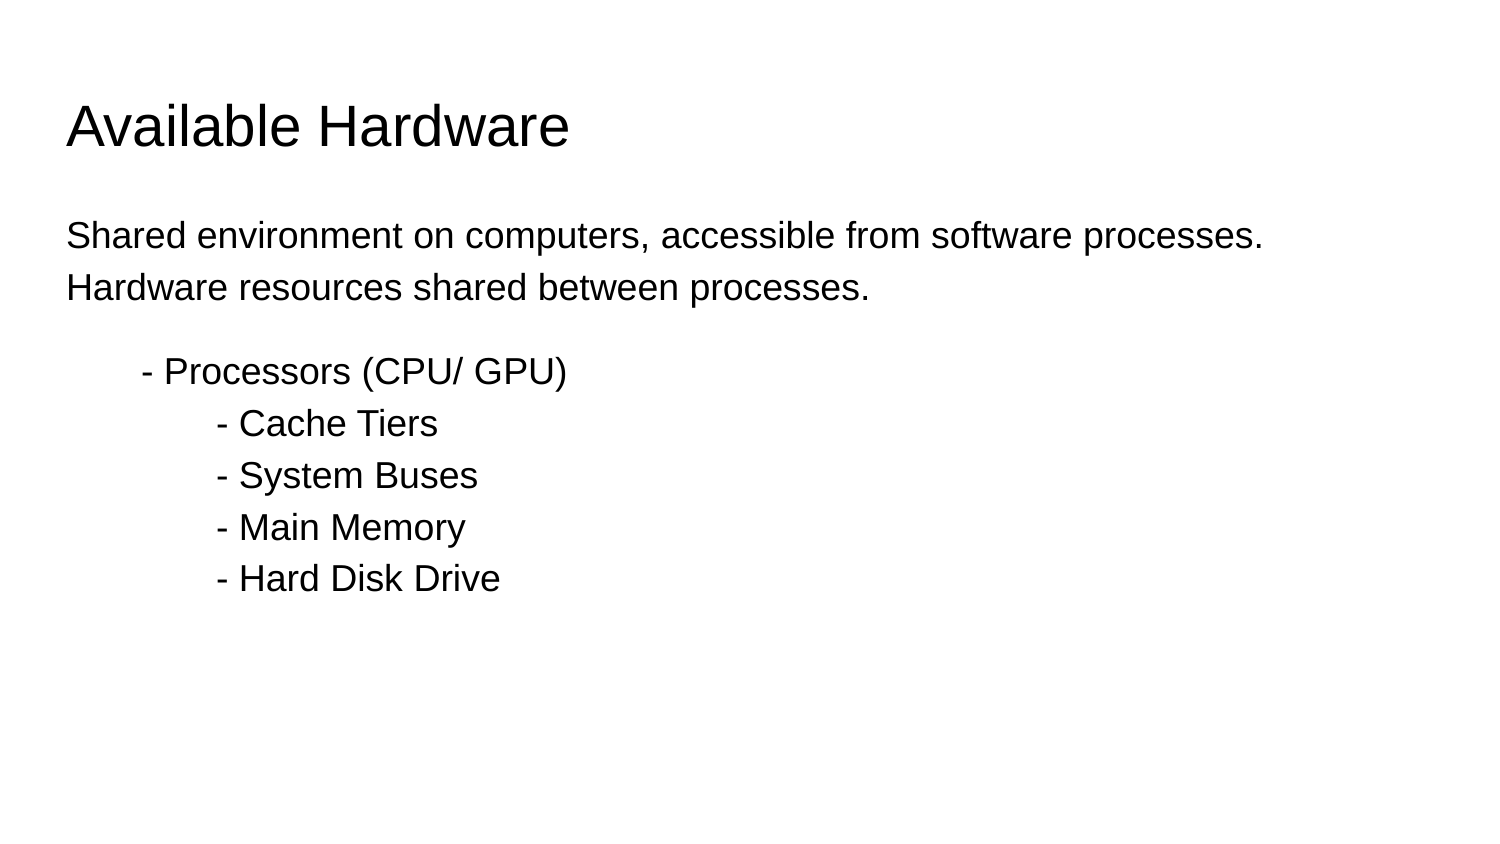

# Available Hardware
Shared environment on computers, accessible from software processes. Hardware resources shared between processes.
- Processors (CPU/ GPU)
	- Cache Tiers
	- System Buses
	- Main Memory
	- Hard Disk Drive